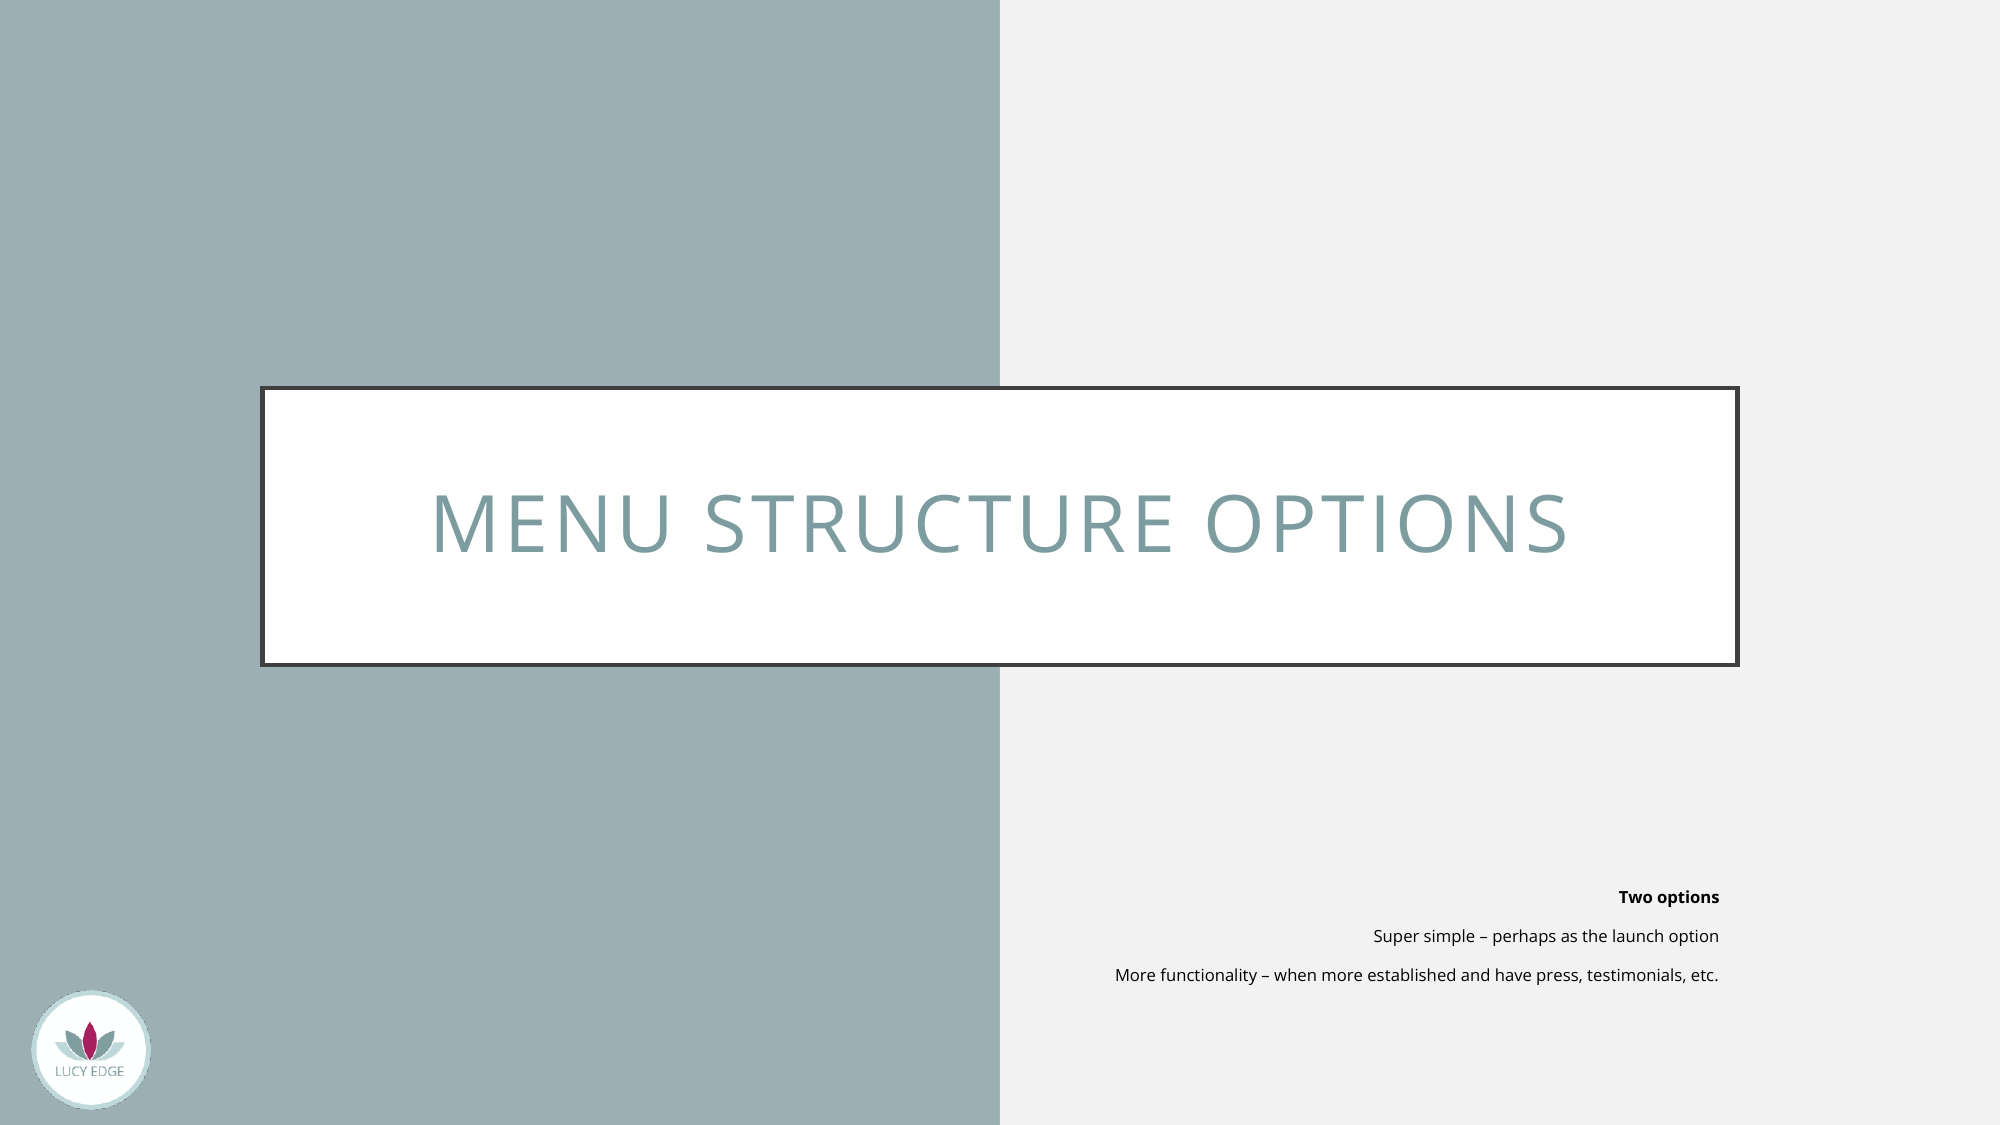

# menu structure options
Two options
Super simple – perhaps as the launch option
More functionality – when more established and have press, testimonials, etc.